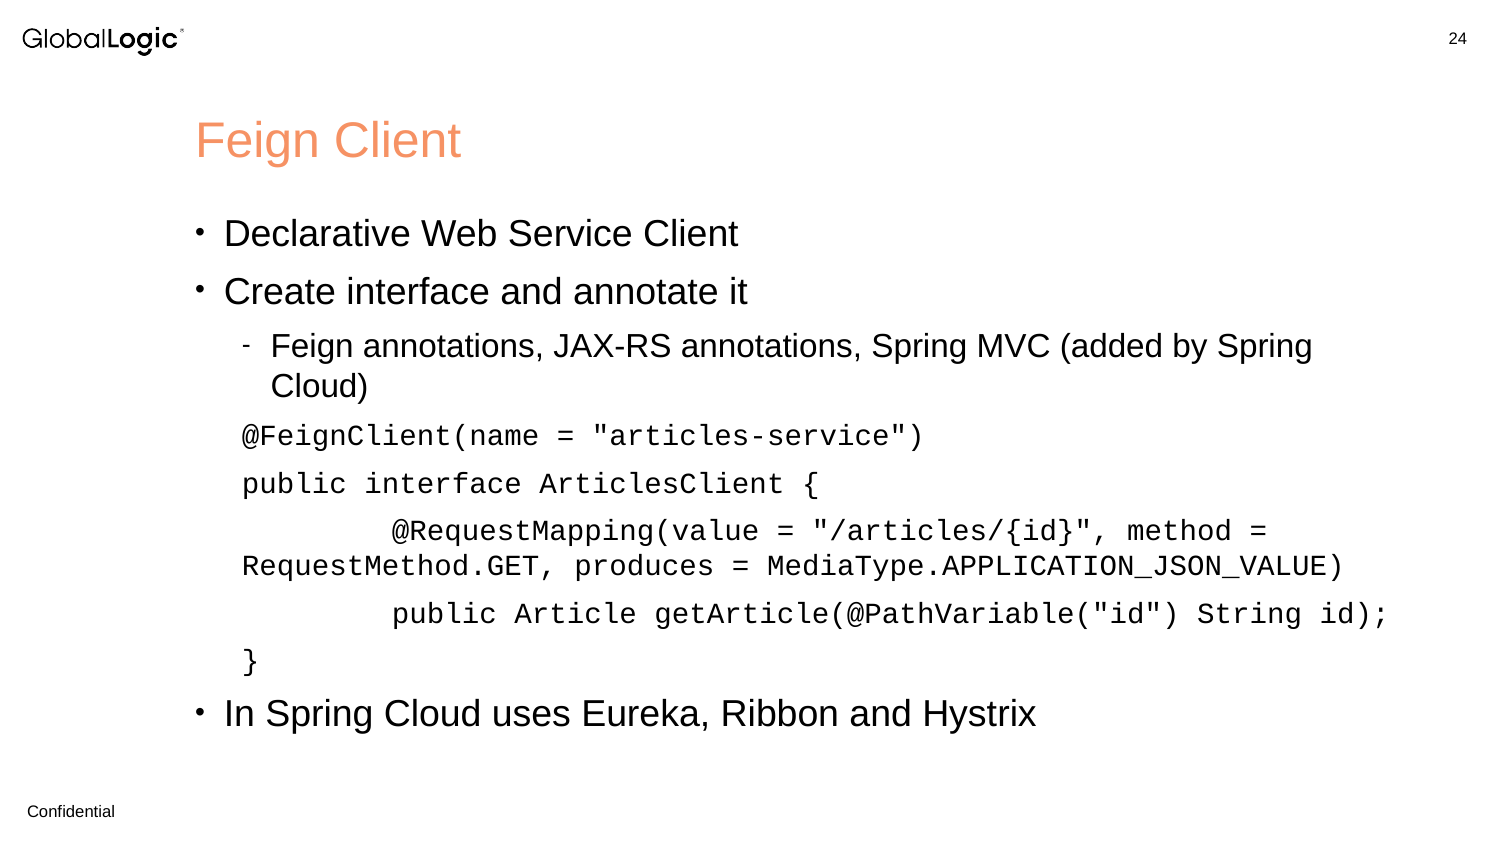

Feign Client
Declarative Web Service Client
Create interface and annotate it
Feign annotations, JAX-RS annotations, Spring MVC (added by Spring Cloud)
@FeignClient(name = "articles-service")
public interface ArticlesClient {
	@RequestMapping(value = "/articles/{id}", method = RequestMethod.GET, produces = MediaType.APPLICATION_JSON_VALUE)
	public Article getArticle(@PathVariable("id") String id);
}
In Spring Cloud uses Eureka, Ribbon and Hystrix